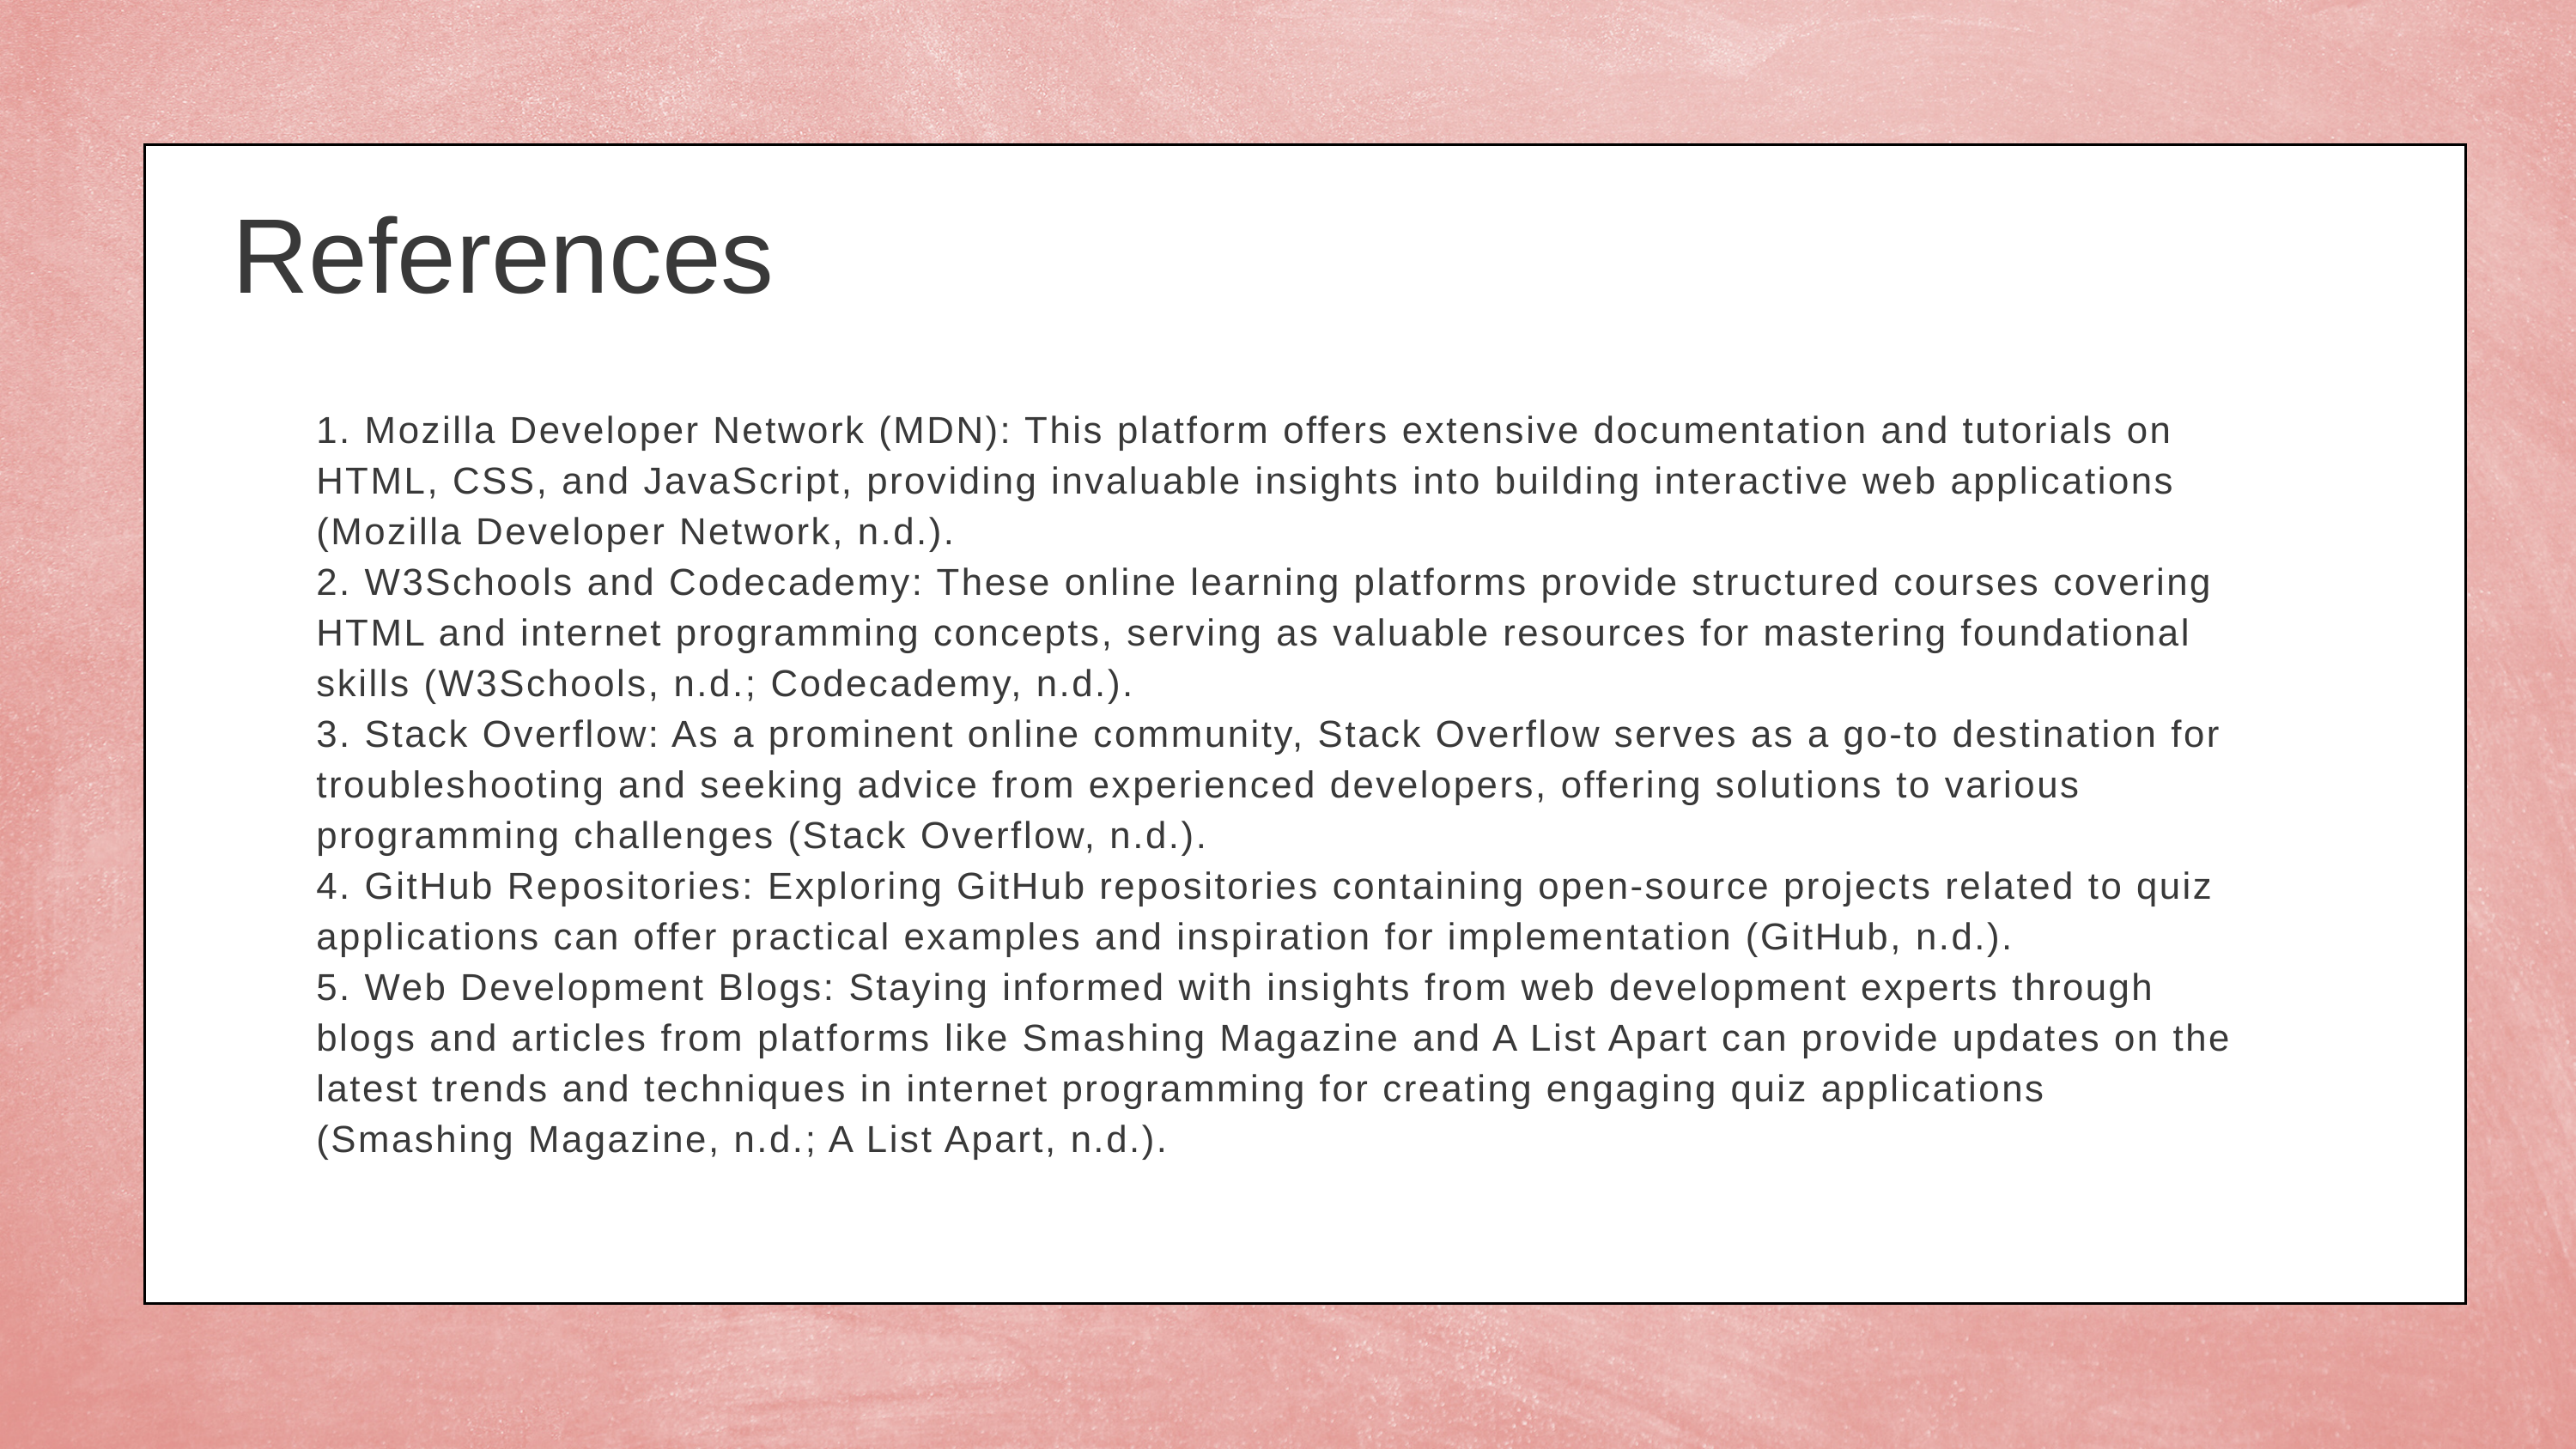

References

1. Mozilla Developer Network (MDN): This platform offers extensive documentation and tutorials on HTML, CSS, and JavaScript, providing invaluable insights into building interactive web applications (Mozilla Developer Network, n.d.).
2. W3Schools and Codecademy: These online learning platforms provide structured courses covering HTML and internet programming concepts, serving as valuable resources for mastering foundational skills (W3Schools, n.d.; Codecademy, n.d.).
3. Stack Overflow: As a prominent online community, Stack Overflow serves as a go-to destination for troubleshooting and seeking advice from experienced developers, offering solutions to various programming challenges (Stack Overflow, n.d.).
4. GitHub Repositories: Exploring GitHub repositories containing open-source projects related to quiz applications can offer practical examples and inspiration for implementation (GitHub, n.d.).
5. Web Development Blogs: Staying informed with insights from web development experts through blogs and articles from platforms like Smashing Magazine and A List Apart can provide updates on the latest trends and techniques in internet programming for creating engaging quiz applications (Smashing Magazine, n.d.; A List Apart, n.d.).